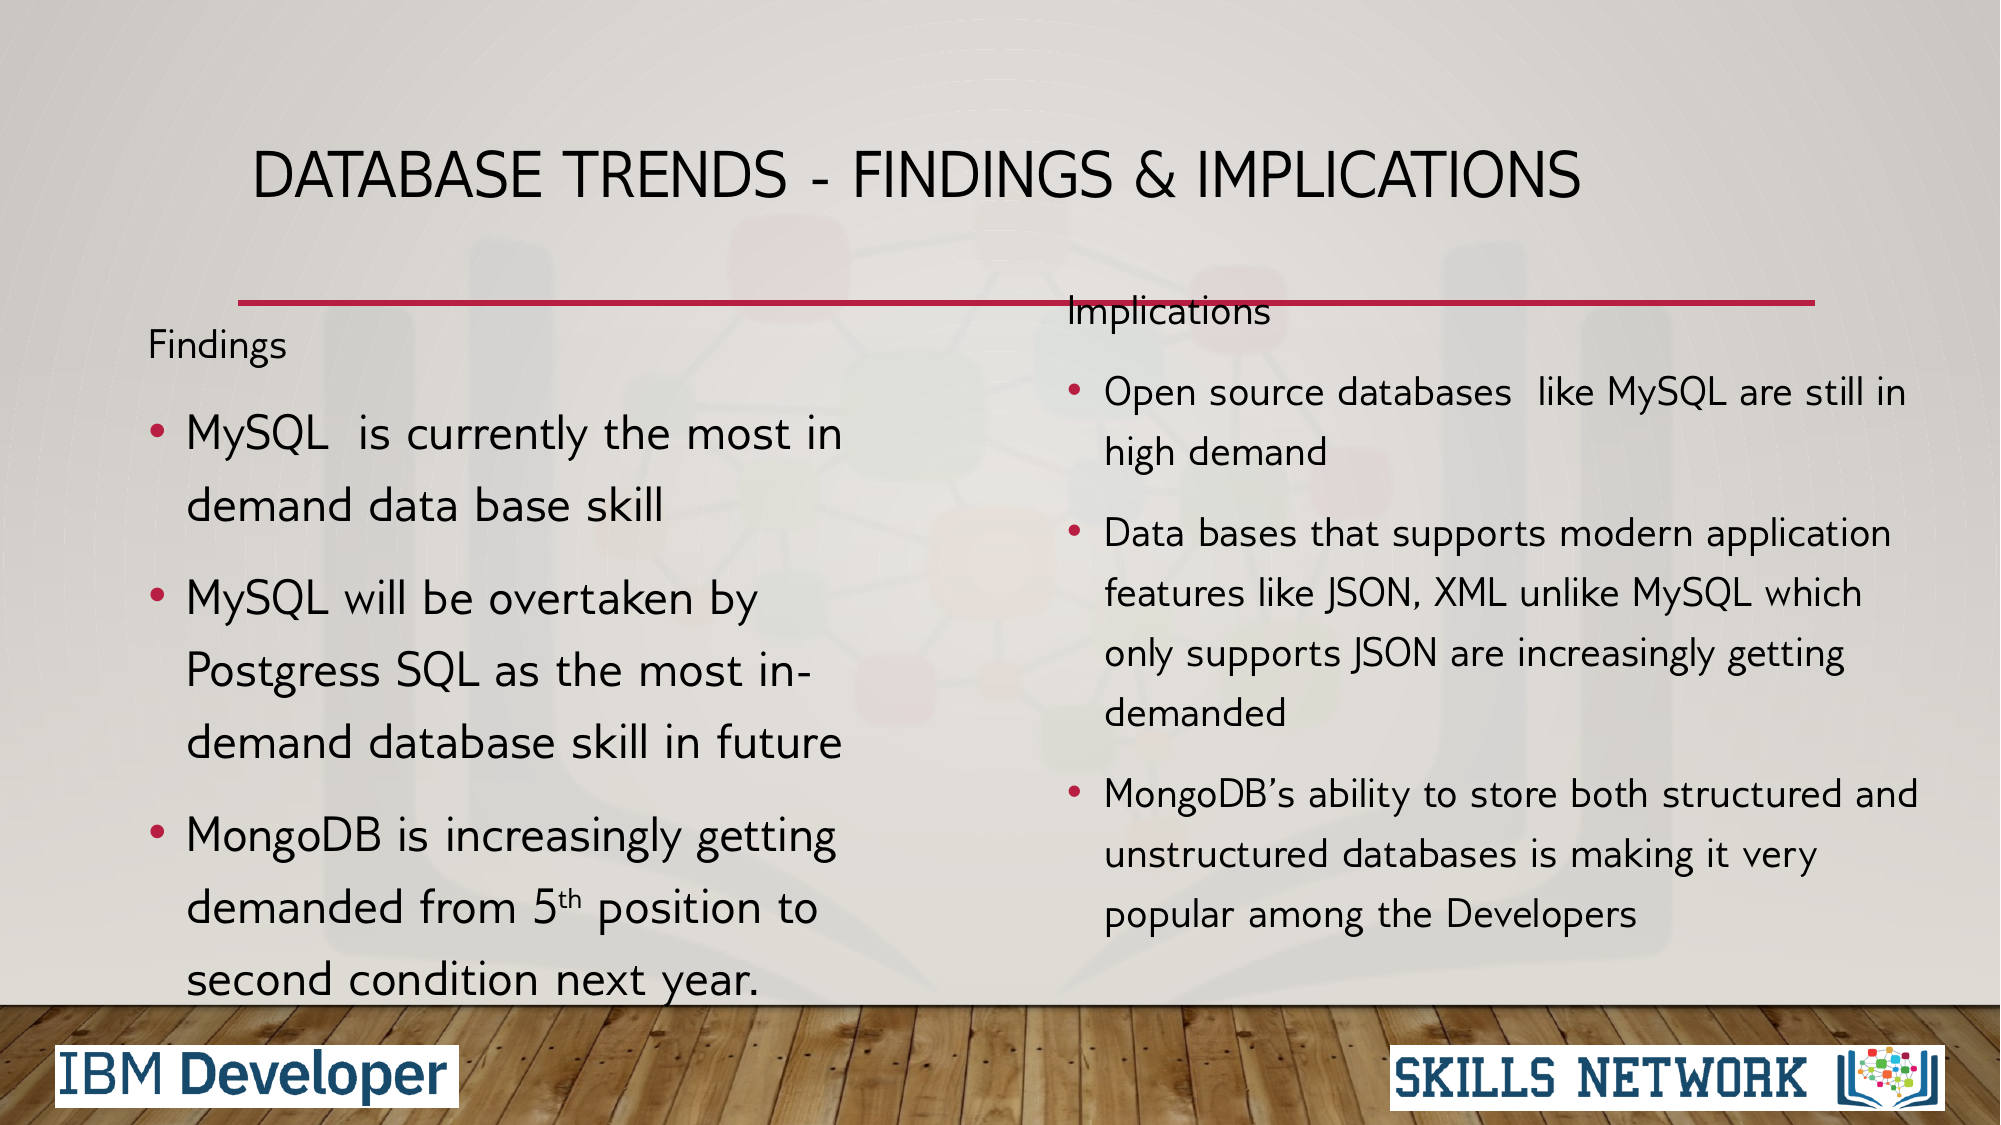

# DATABASE TRENDS - FINDINGS & IMPLICATIONS
Implications
Open source databases  like MySQL are still in high demand
Data bases that supports modern application features like JSON, XML unlike MySQL which only supports JSON are increasingly getting demanded
MongoDB’s ability to store both structured and unstructured databases is making it very popular among the Developers
Findings
MySQL  is currently the most in demand data base skill
MySQL will be overtaken by Postgress SQL as the most in-demand database skill in future
MongoDB is increasingly getting demanded from 5th position to second condition next year.